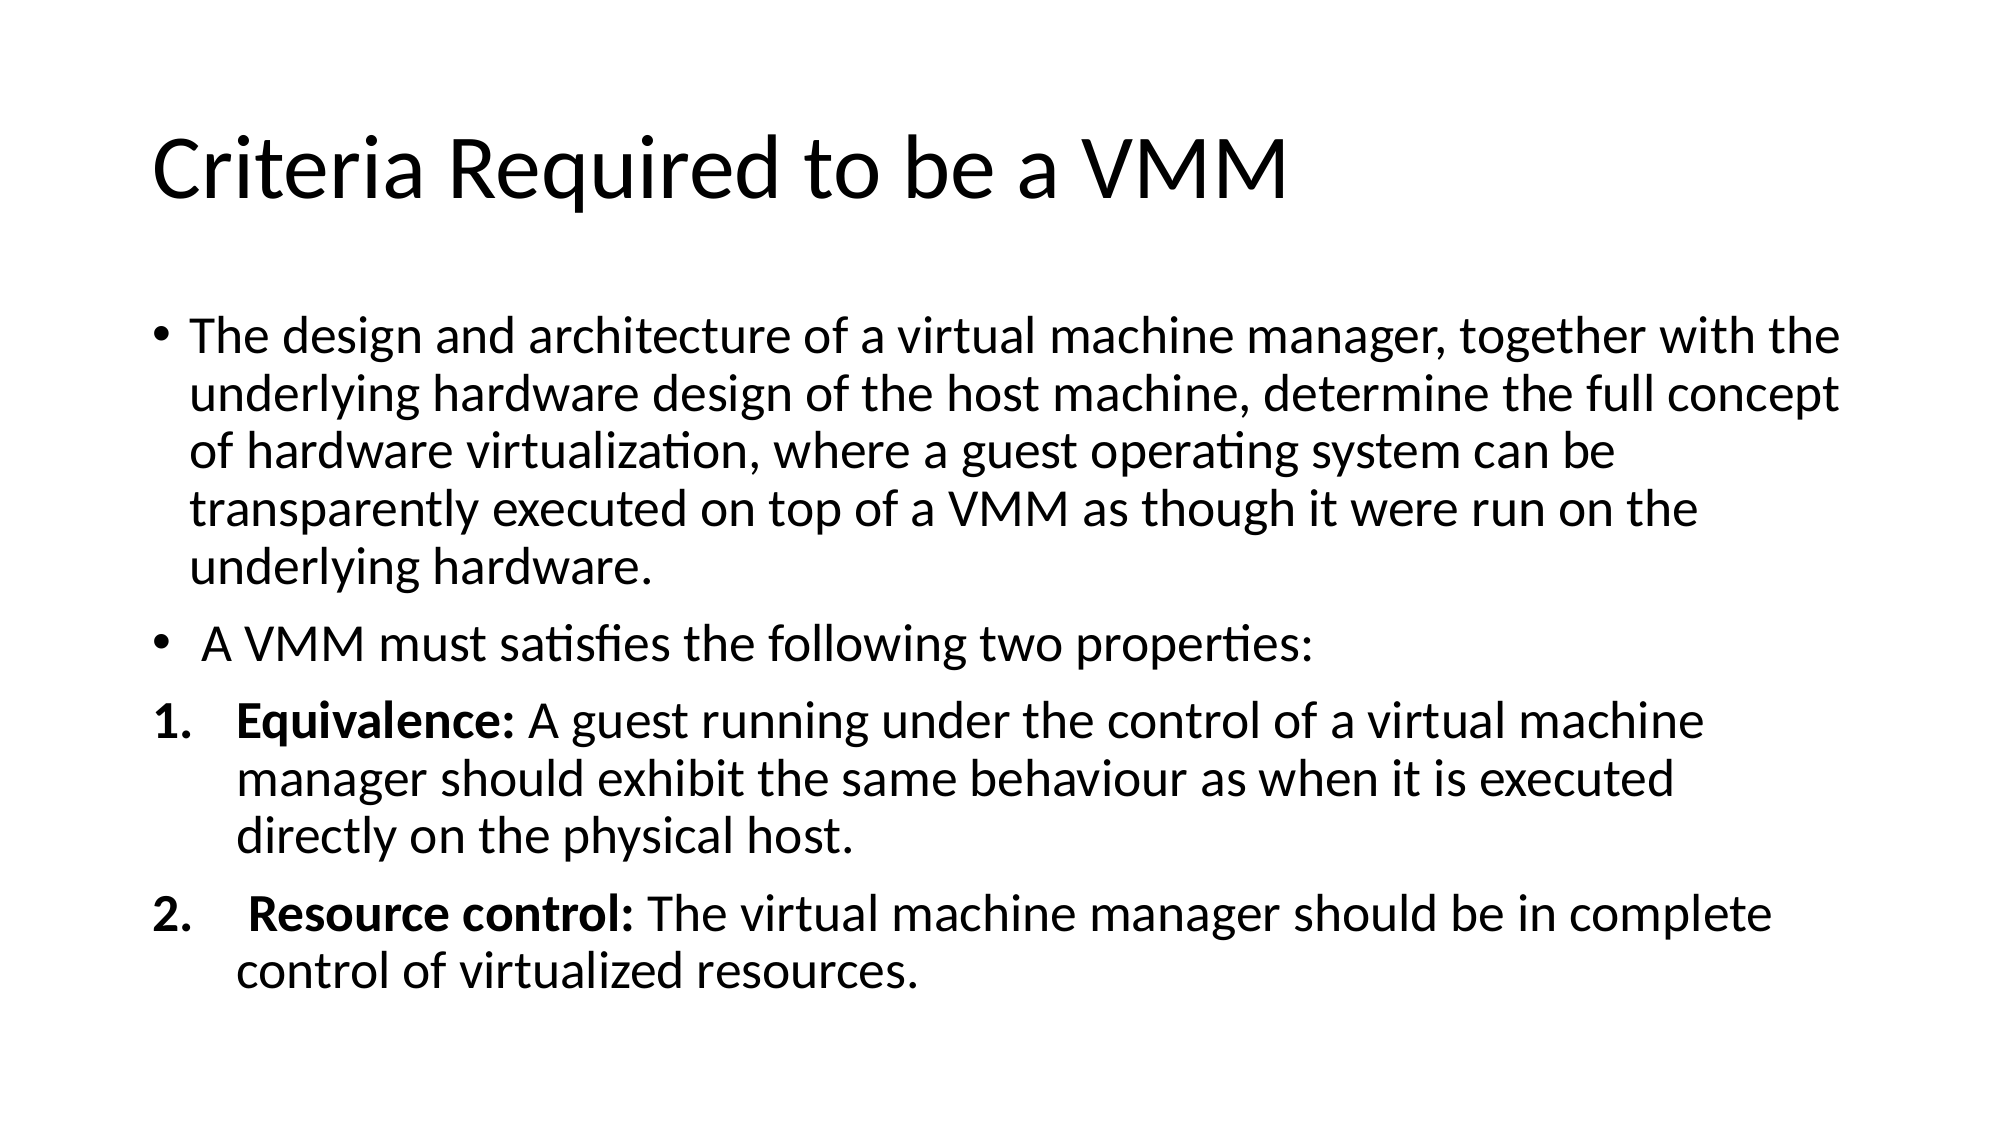

# Criteria Required to be a VMM
The design and architecture of a virtual machine manager, together with the underlying hardware design of the host machine, determine the full concept of hardware virtualization, where a guest operating system can be transparently executed on top of a VMM as though it were run on the underlying hardware.
 A VMM must satisfies the following two properties:
Equivalence: A guest running under the control of a virtual machine manager should exhibit the same behaviour as when it is executed directly on the physical host.
 Resource control: The virtual machine manager should be in complete control of virtualized resources.